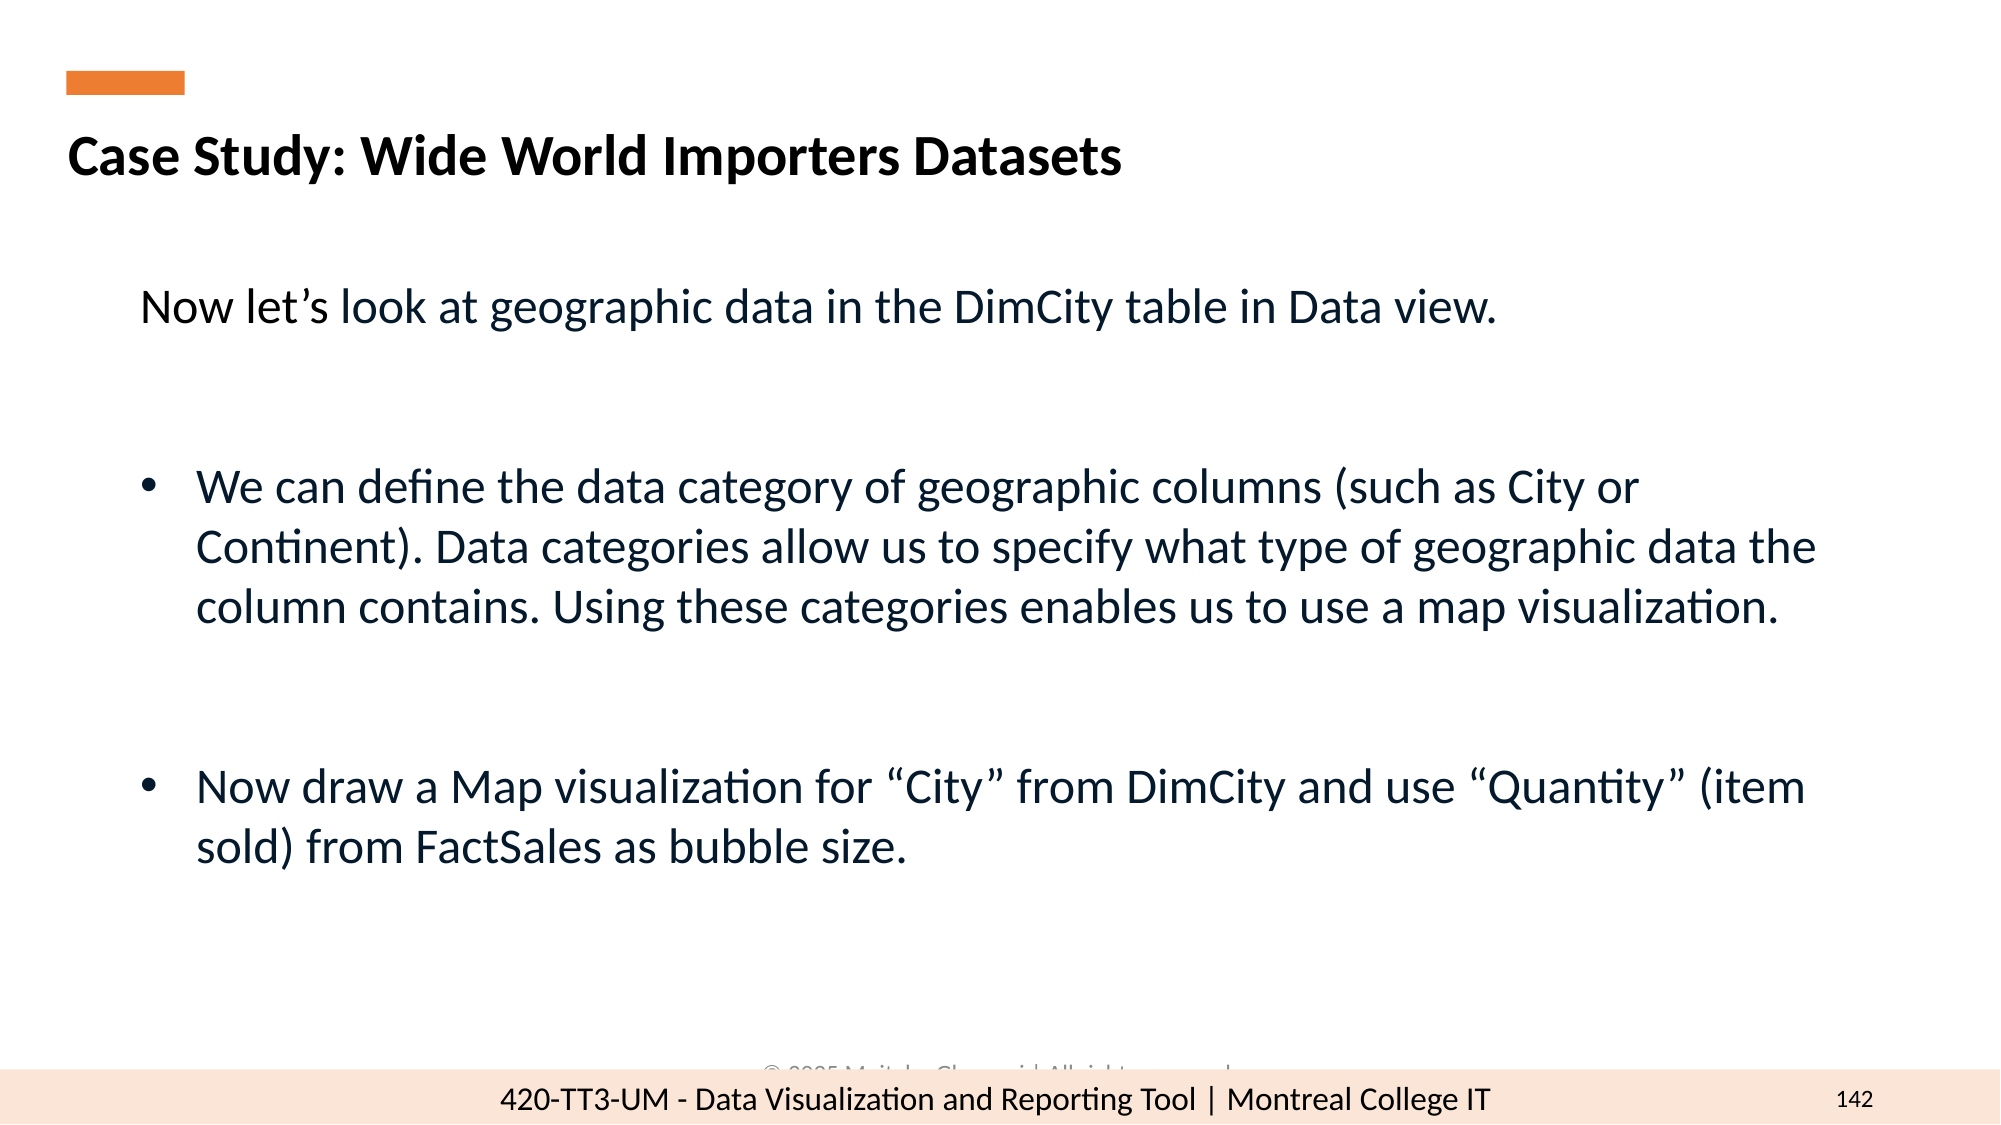

Case Study: Wide World Importers Datasets
Now let’s look at geographic data in the DimCity table in Data view.

We can define the data category of geographic columns (such as City or Continent). Data categories allow us to specify what type of geographic data the column contains. Using these categories enables us to use a map visualization.

Now draw a Map visualization for “City” from DimCity and use “Quantity” (item sold) from FactSales as bubble size.
© 2025 Mojtaba Ghasemi | All rights reserved.
142
420-TT3-UM - Data Visualization and Reporting Tool | Montreal College IT